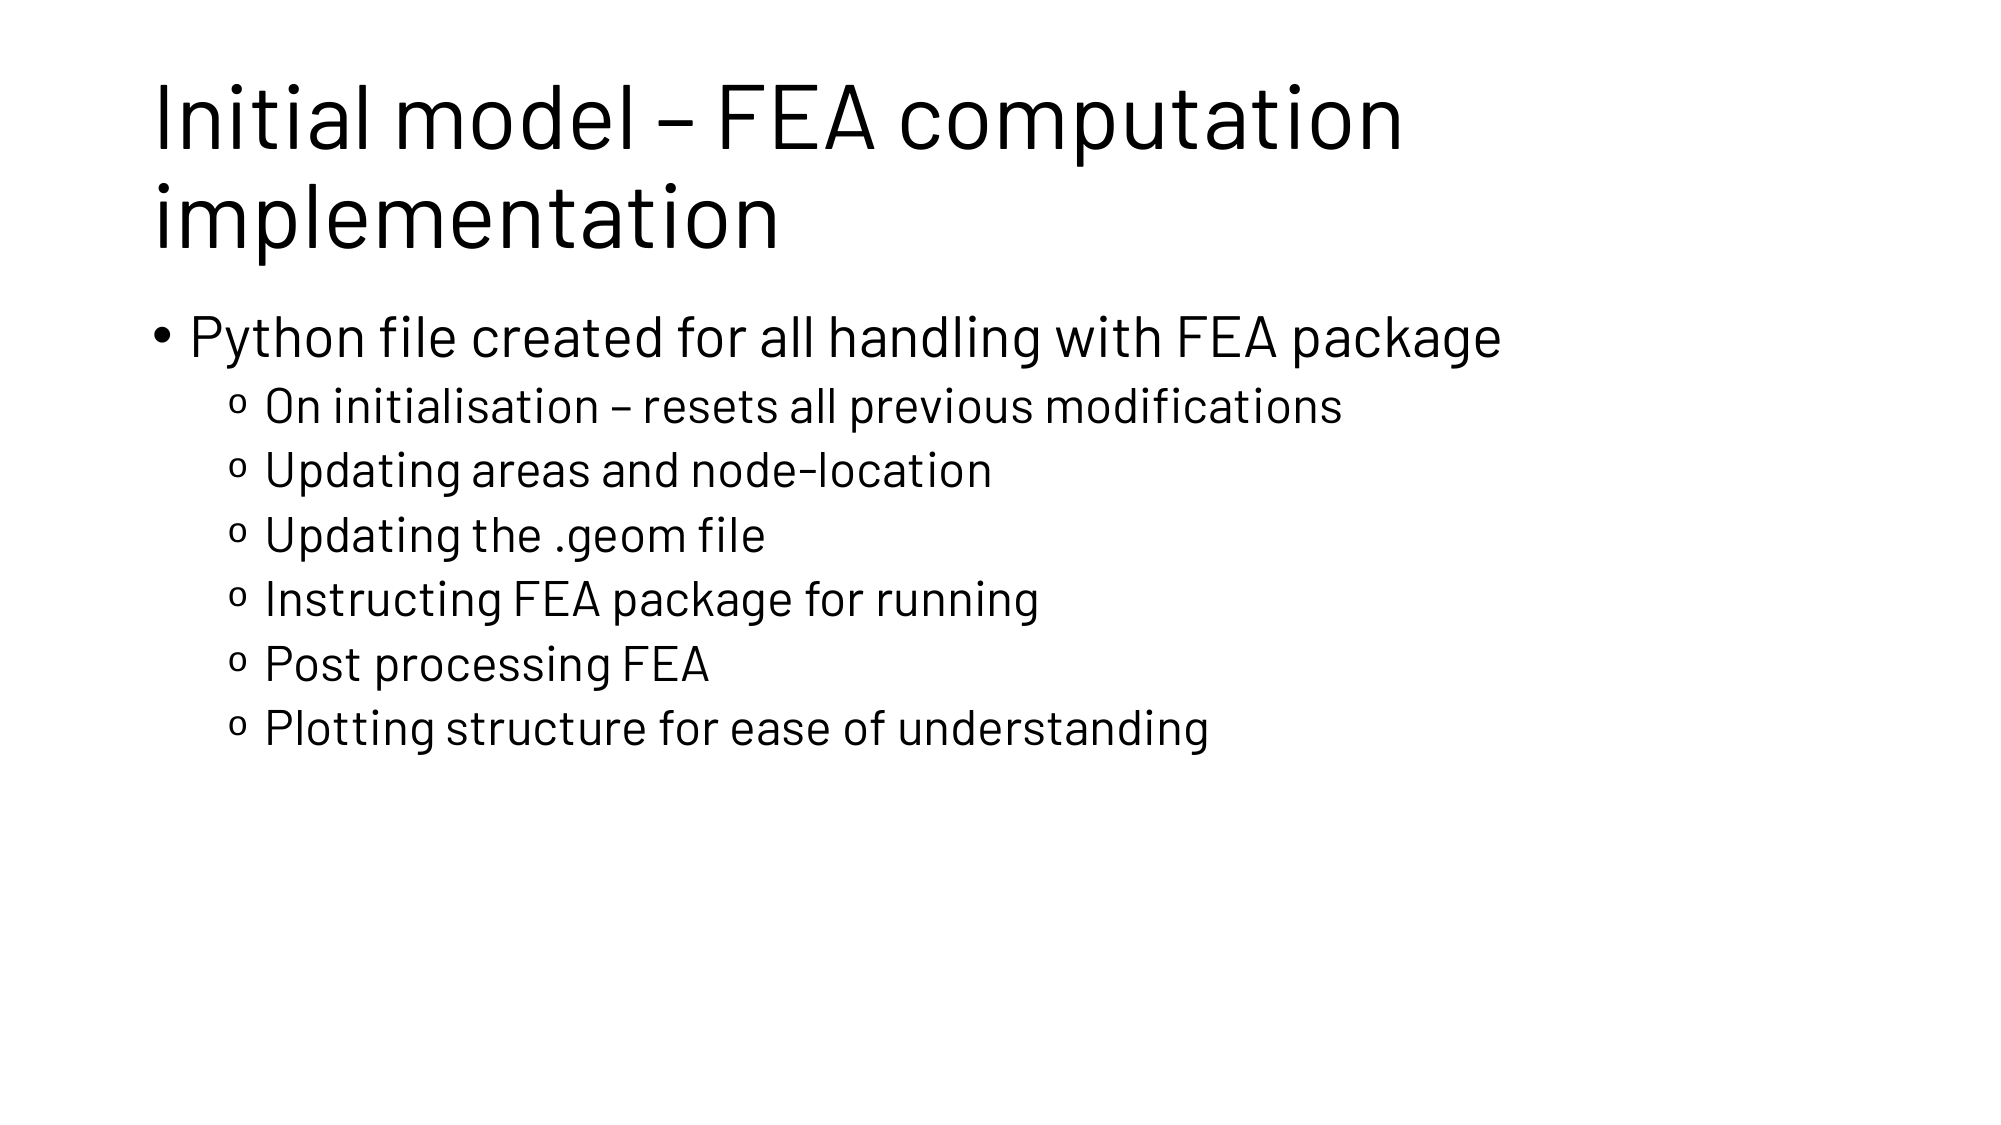

# Initial model – FEA computation implementation
Python file created for all handling with FEA package
On initialisation – resets all previous modifications
Updating areas and node-location
Updating the .geom file
Instructing FEA package for running
Post processing FEA
Plotting structure for ease of understanding